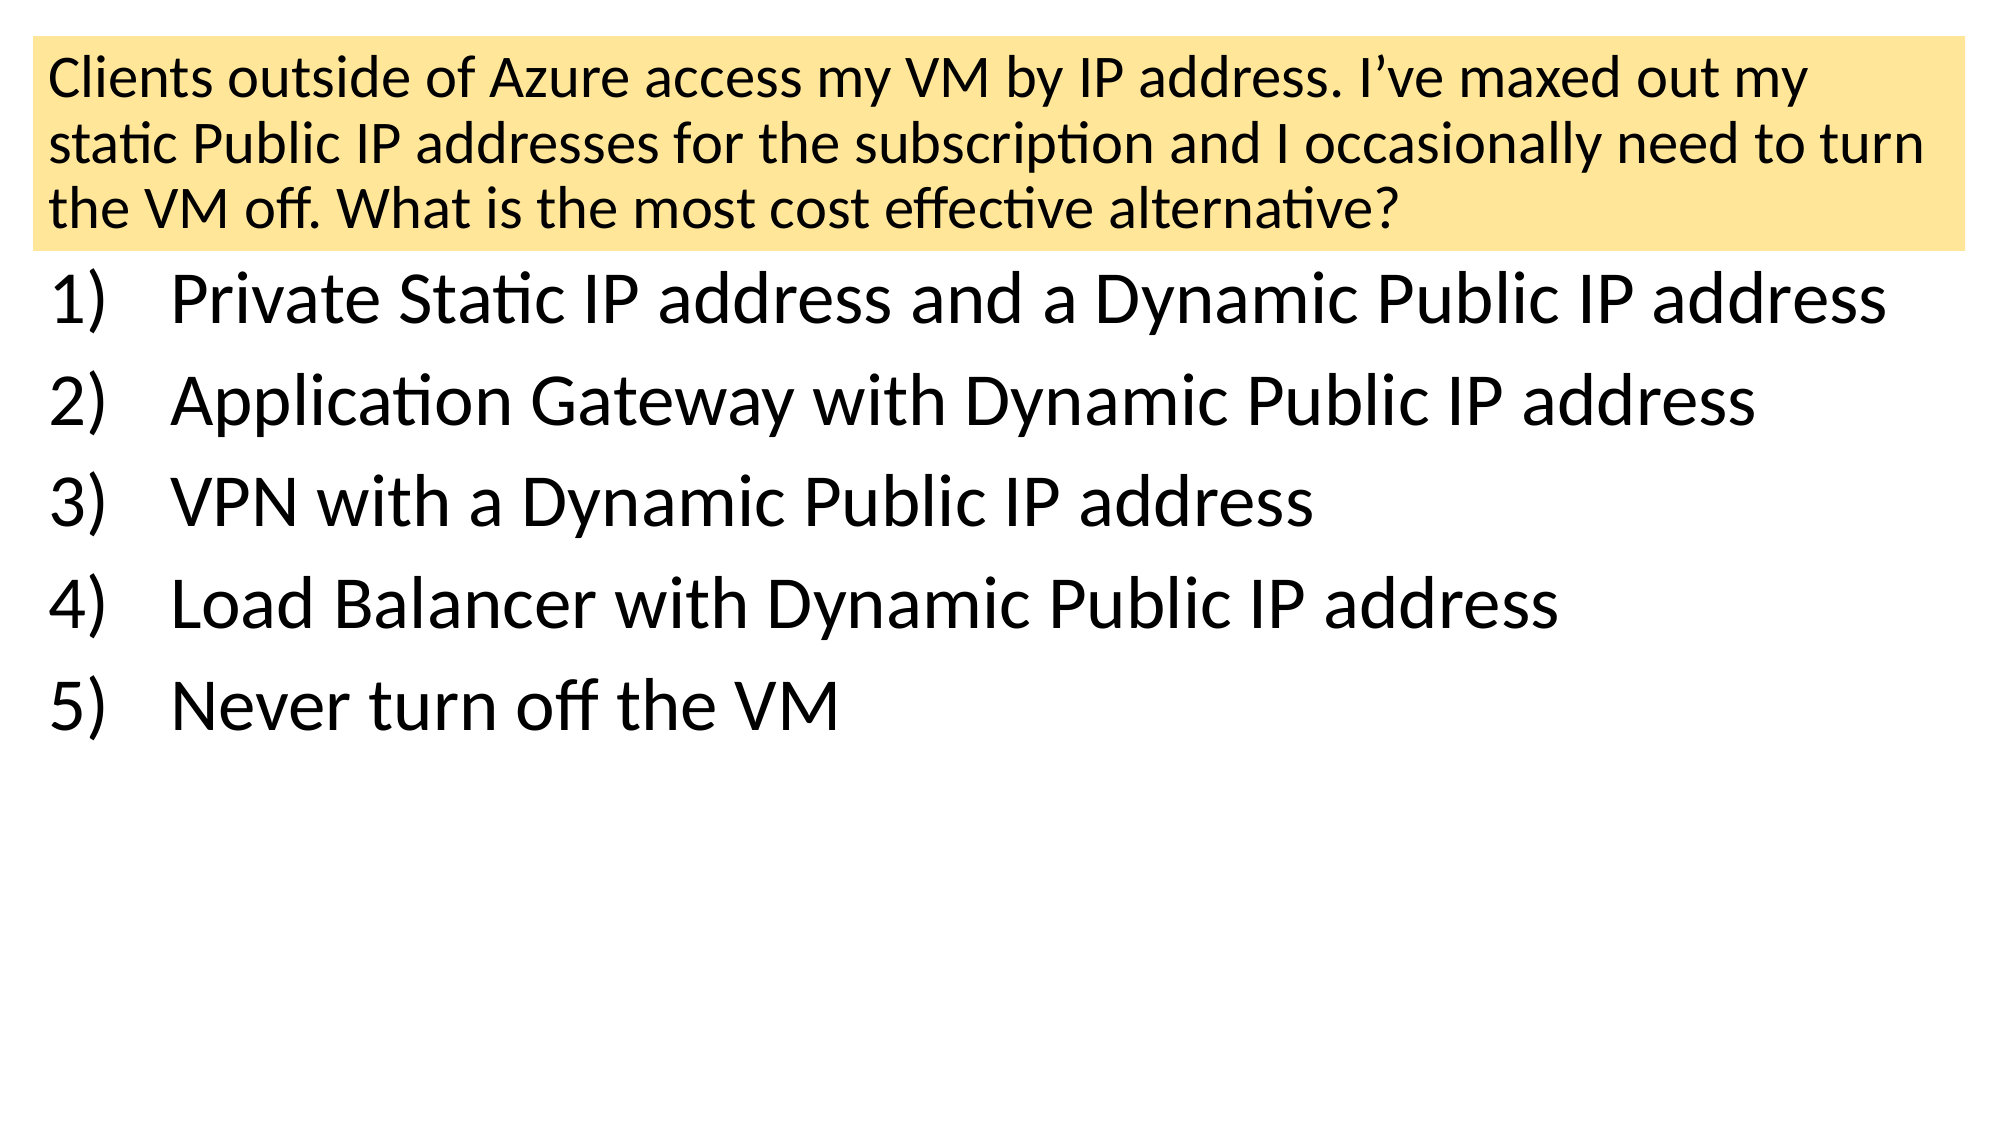

# Clients outside of Azure access my VM by IP address. I’ve maxed out my static Public IP addresses for the subscription and I occasionally need to turn the VM off. What is the most cost effective alternative?
Private Static IP address and a Dynamic Public IP address
Application Gateway with Dynamic Public IP address
VPN with a Dynamic Public IP address
Load Balancer with Dynamic Public IP address
Never turn off the VM